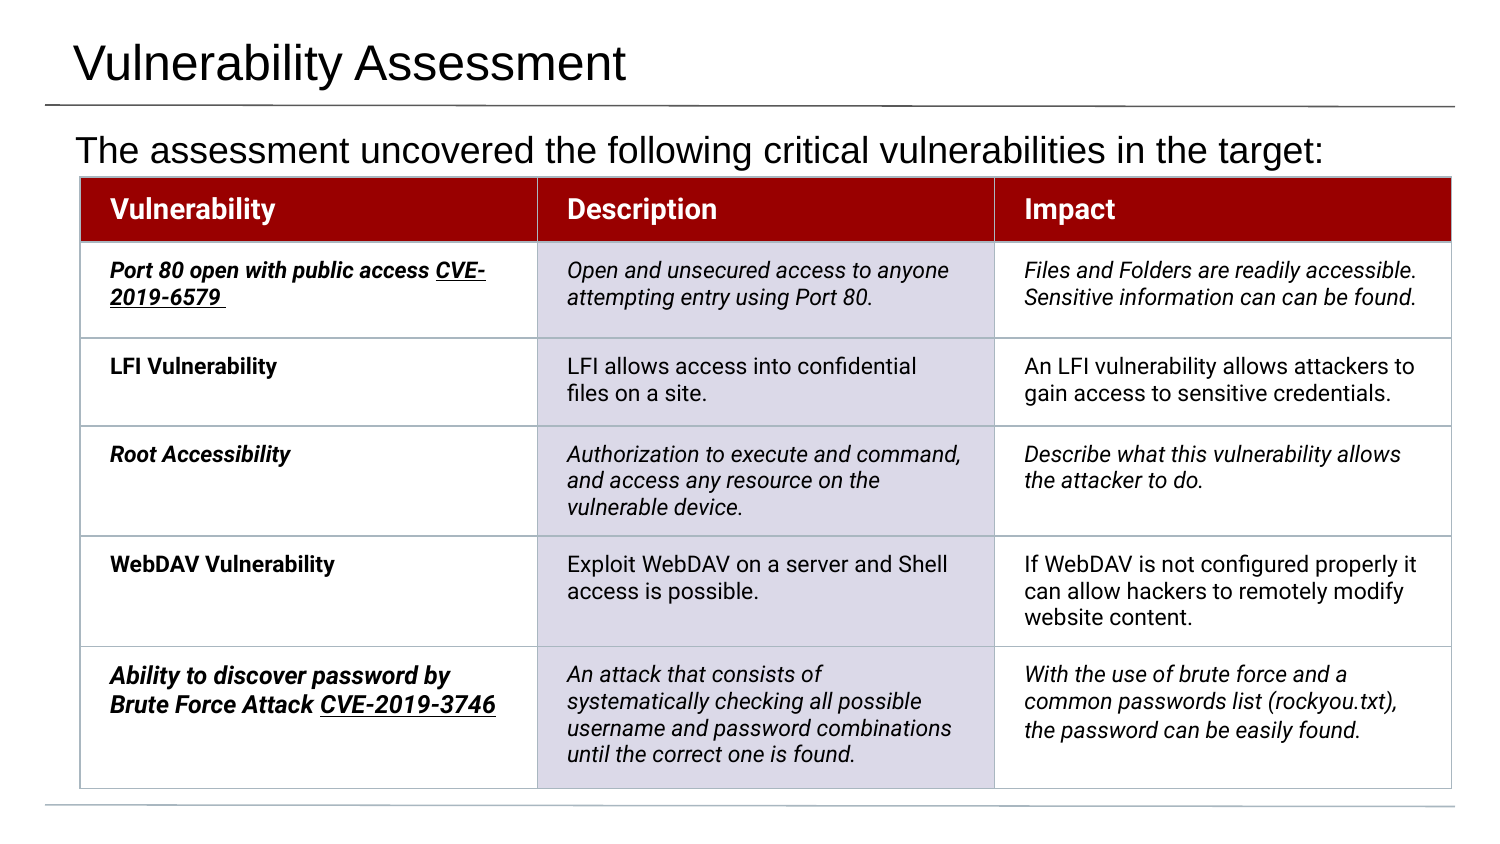

# Vulnerability Assessment
The assessment uncovered the following critical vulnerabilities in the target:
| Vulnerability | Description | Impact |
| --- | --- | --- |
| Port 80 open with public access CVE-2019-6579 | Open and unsecured access to anyone attempting entry using Port 80. | Files and Folders are readily accessible. Sensitive information can can be found. |
| LFI Vulnerability | LFI allows access into confidential files on a site. | An LFI vulnerability allows attackers to gain access to sensitive credentials. |
| Root Accessibility | Authorization to execute and command, and access any resource on the vulnerable device. | Describe what this vulnerability allows the attacker to do. |
| WebDAV Vulnerability | Exploit WebDAV on a server and Shell access is possible. | If WebDAV is not configured properly it can allow hackers to remotely modify website content. |
| Ability to discover password by Brute Force Attack CVE-2019-3746 | An attack that consists of systematically checking all possible username and password combinations until the correct one is found. | With the use of brute force and a common passwords list (rockyou.txt), the password can be easily found. |